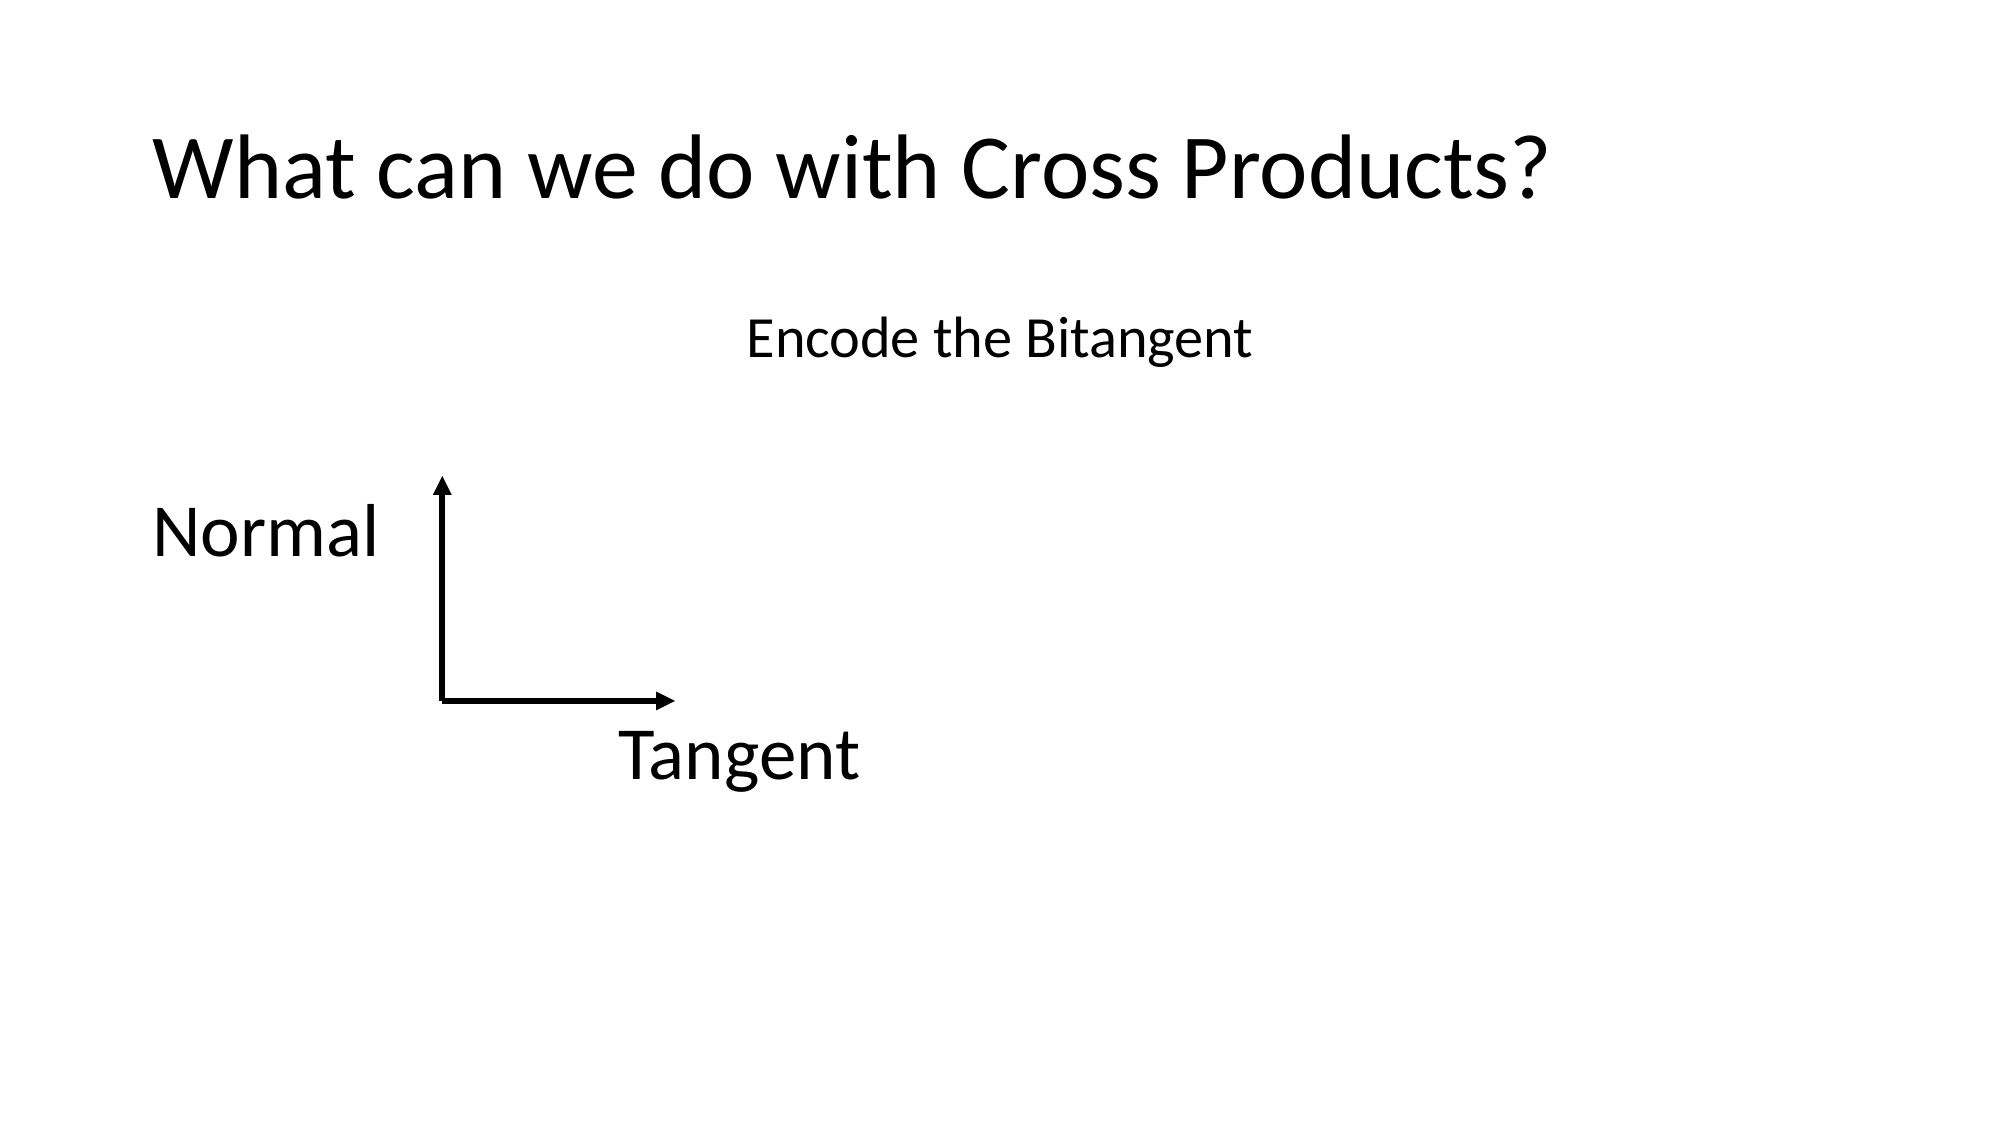

# What can we do with Cross Products?
Encode the Bitangent
Normal
Tangent